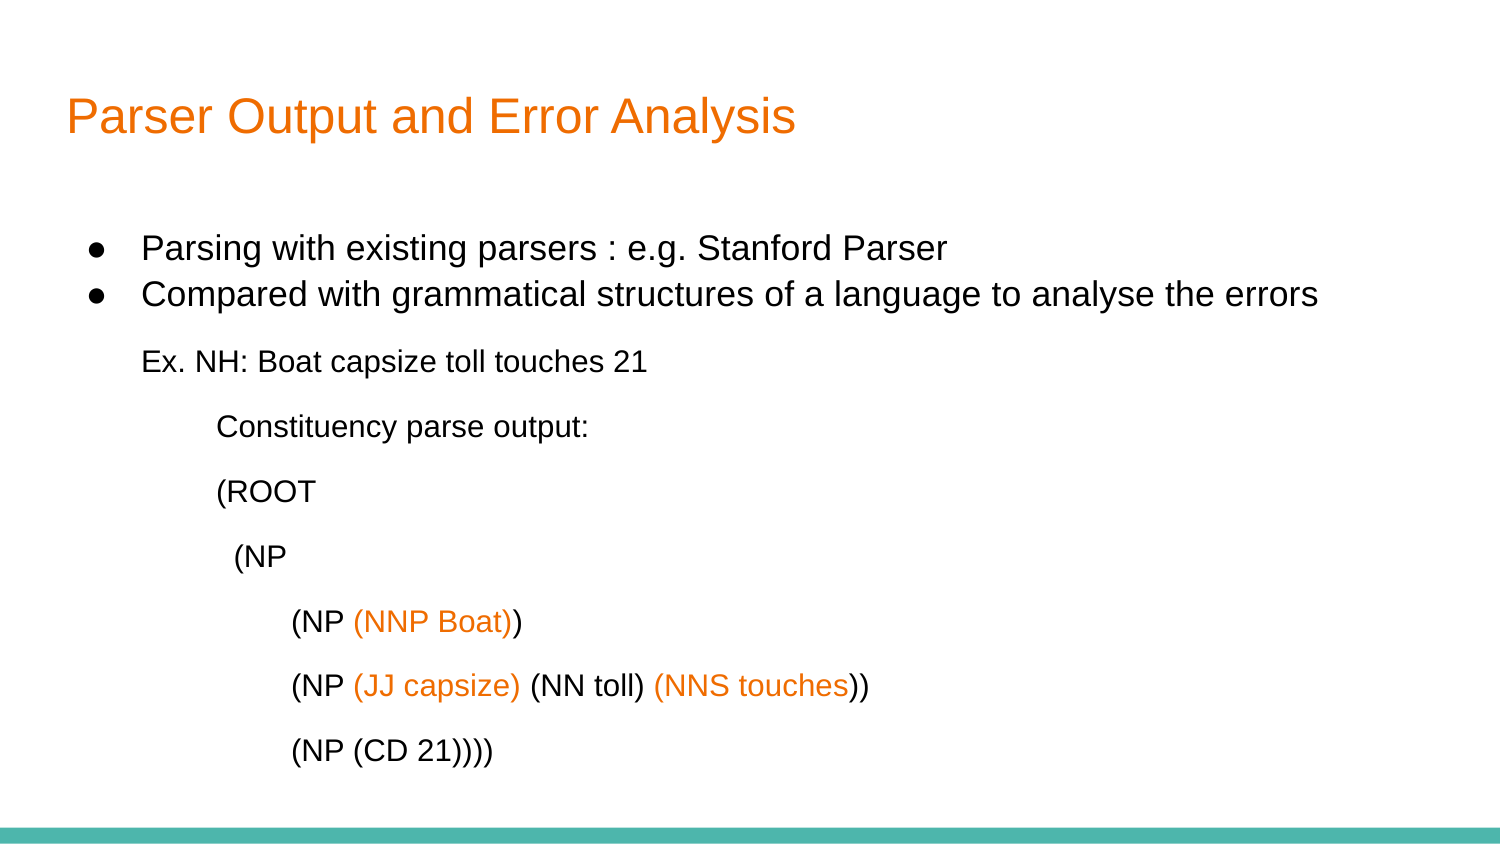

# Parser Output and Error Analysis
Parsing with existing parsers : e.g. Stanford Parser
Compared with grammatical structures of a language to analyse the errors
Ex. NH: Boat capsize toll touches 21
Constituency parse output:
(ROOT
  (NP
	(NP (NNP Boat))
	(NP (JJ capsize) (NN toll) (NNS touches))
	(NP (CD 21))))